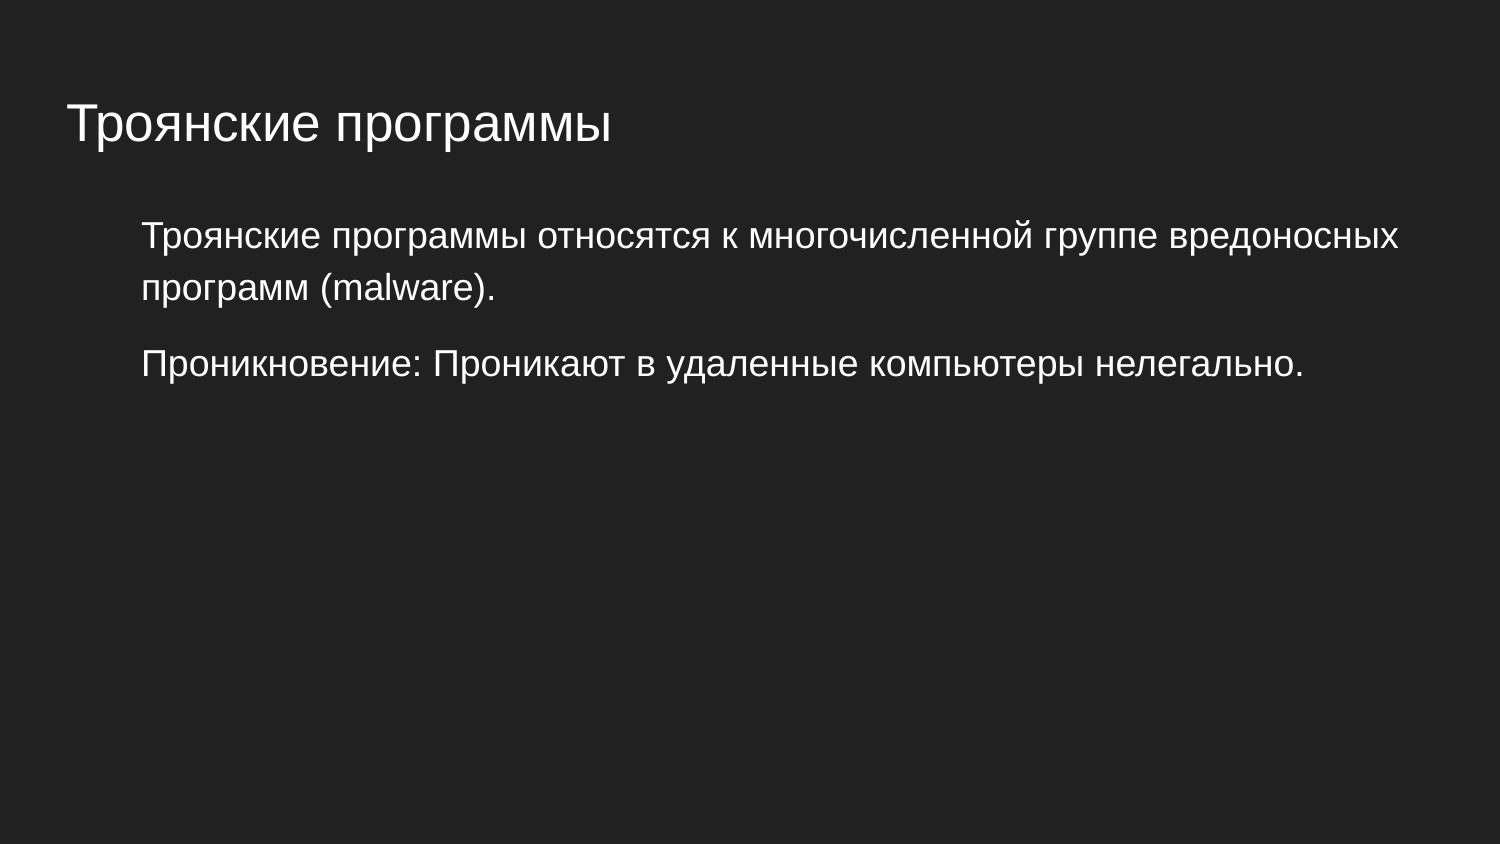

# Троянские программы
Троянские программы относятся к многочисленной группе вредоносных программ (malware).
Проникновение: Проникают в удаленные компьютеры нелегально.